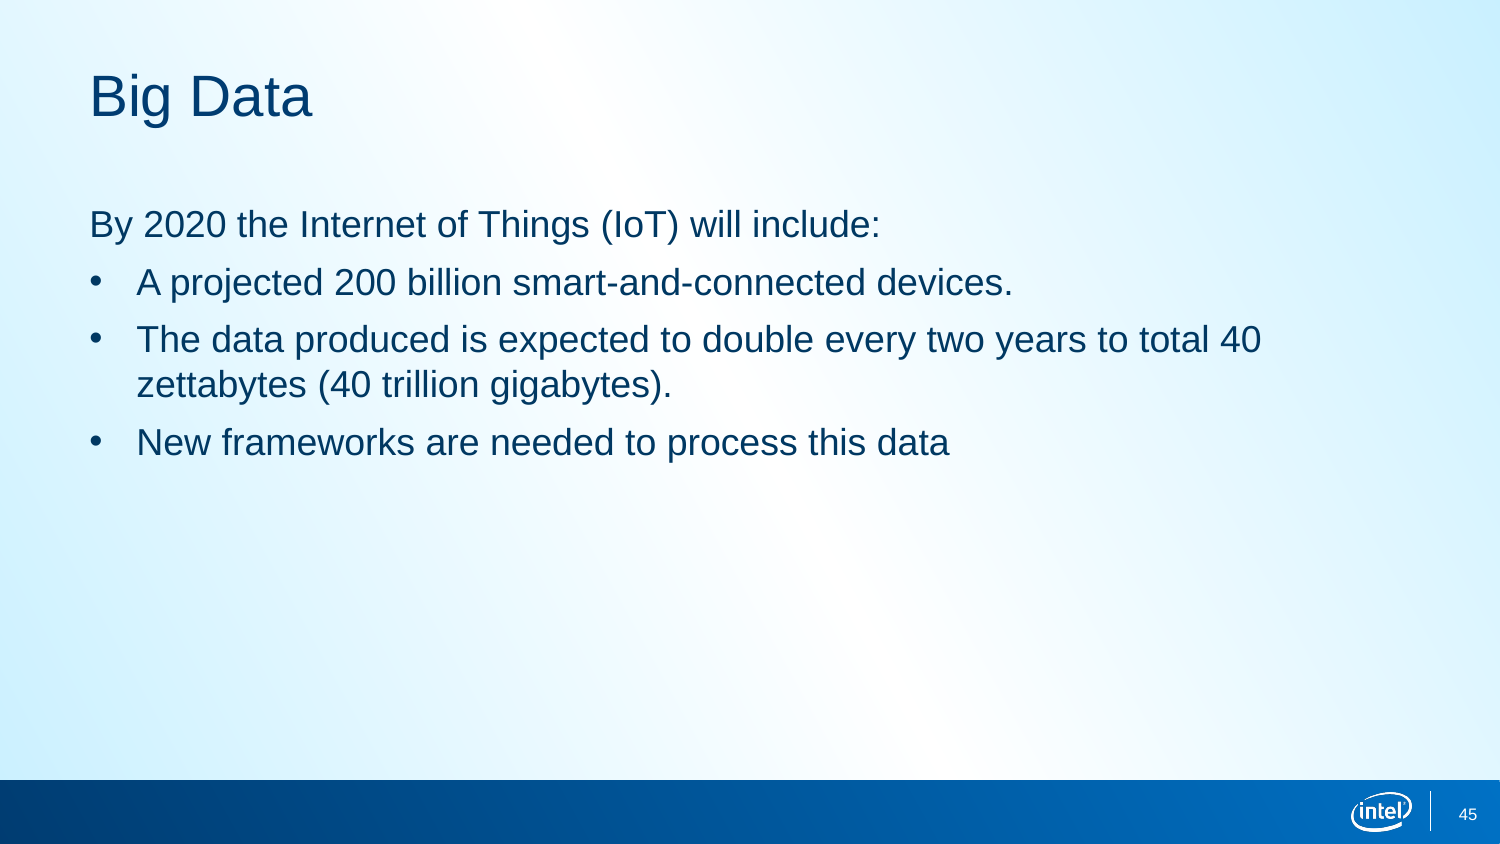

Big Data
By 2020 the Internet of Things (IoT) will include:
A projected 200 billion smart-and-connected devices.
The data produced is expected to double every two years to total 40 zettabytes (40 trillion gigabytes).
New frameworks are needed to process this data
45